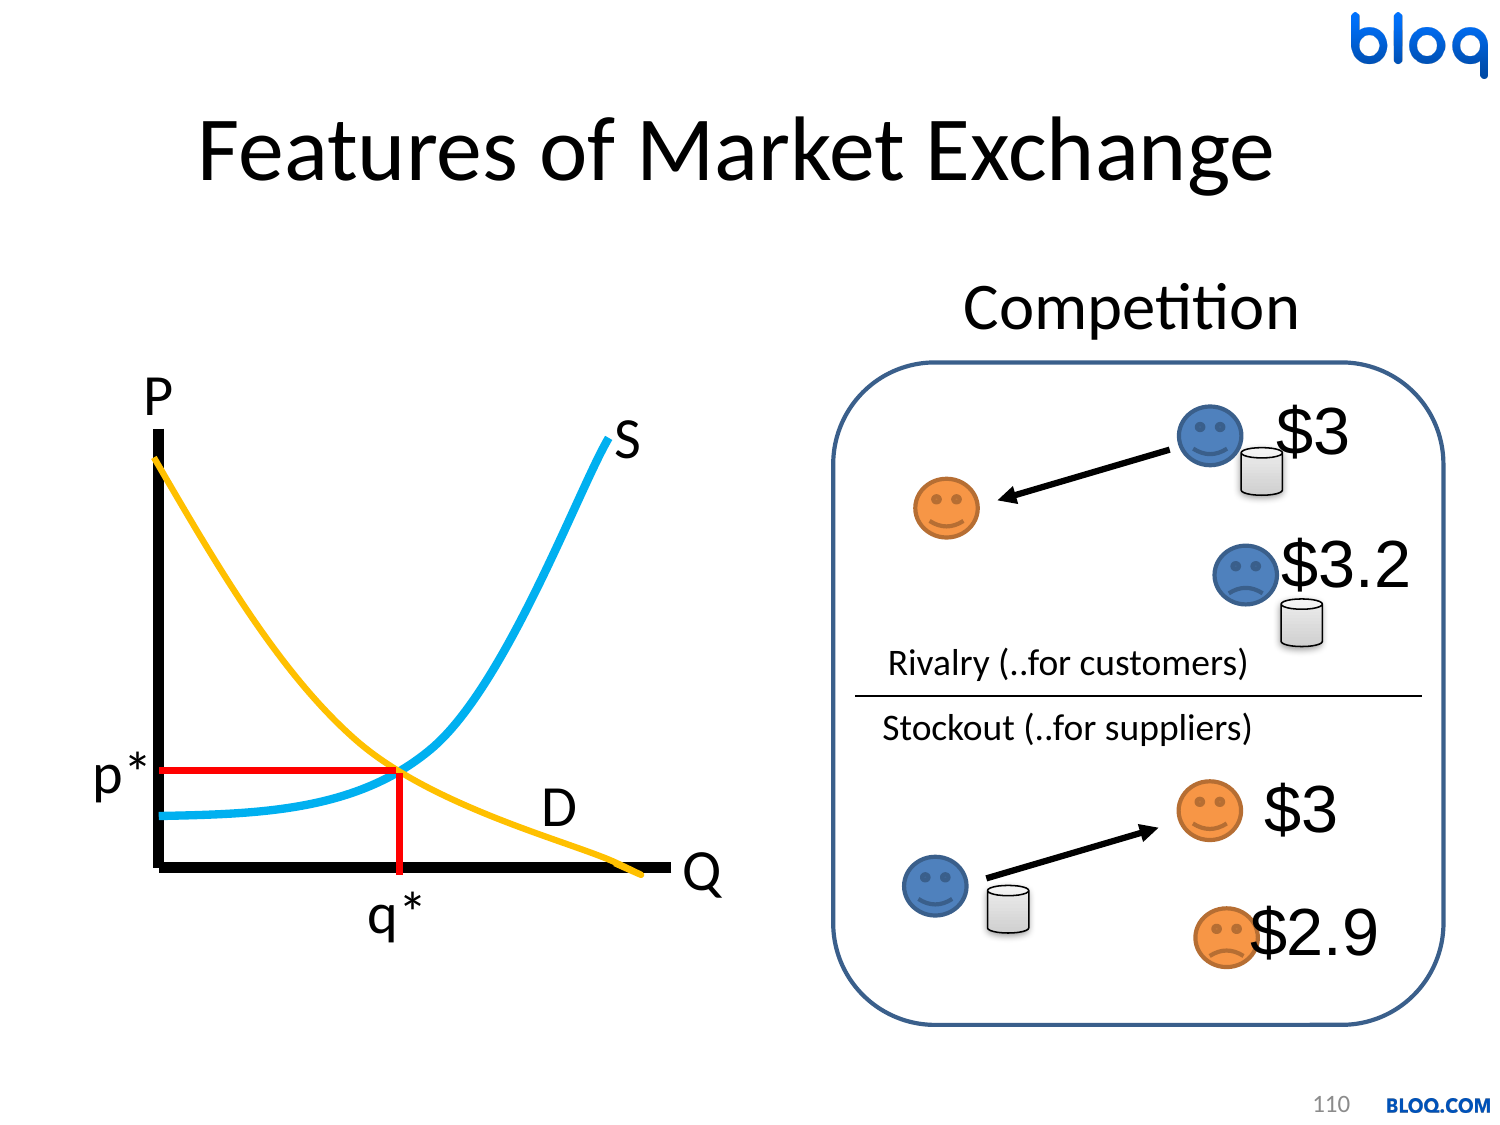

# Features of Market Exchange
Competition
P

$3
S

$3.2

Rivalry (..for customers)
Stockout (..for suppliers)
p*
$3
D

Q

q*
$2.9

110